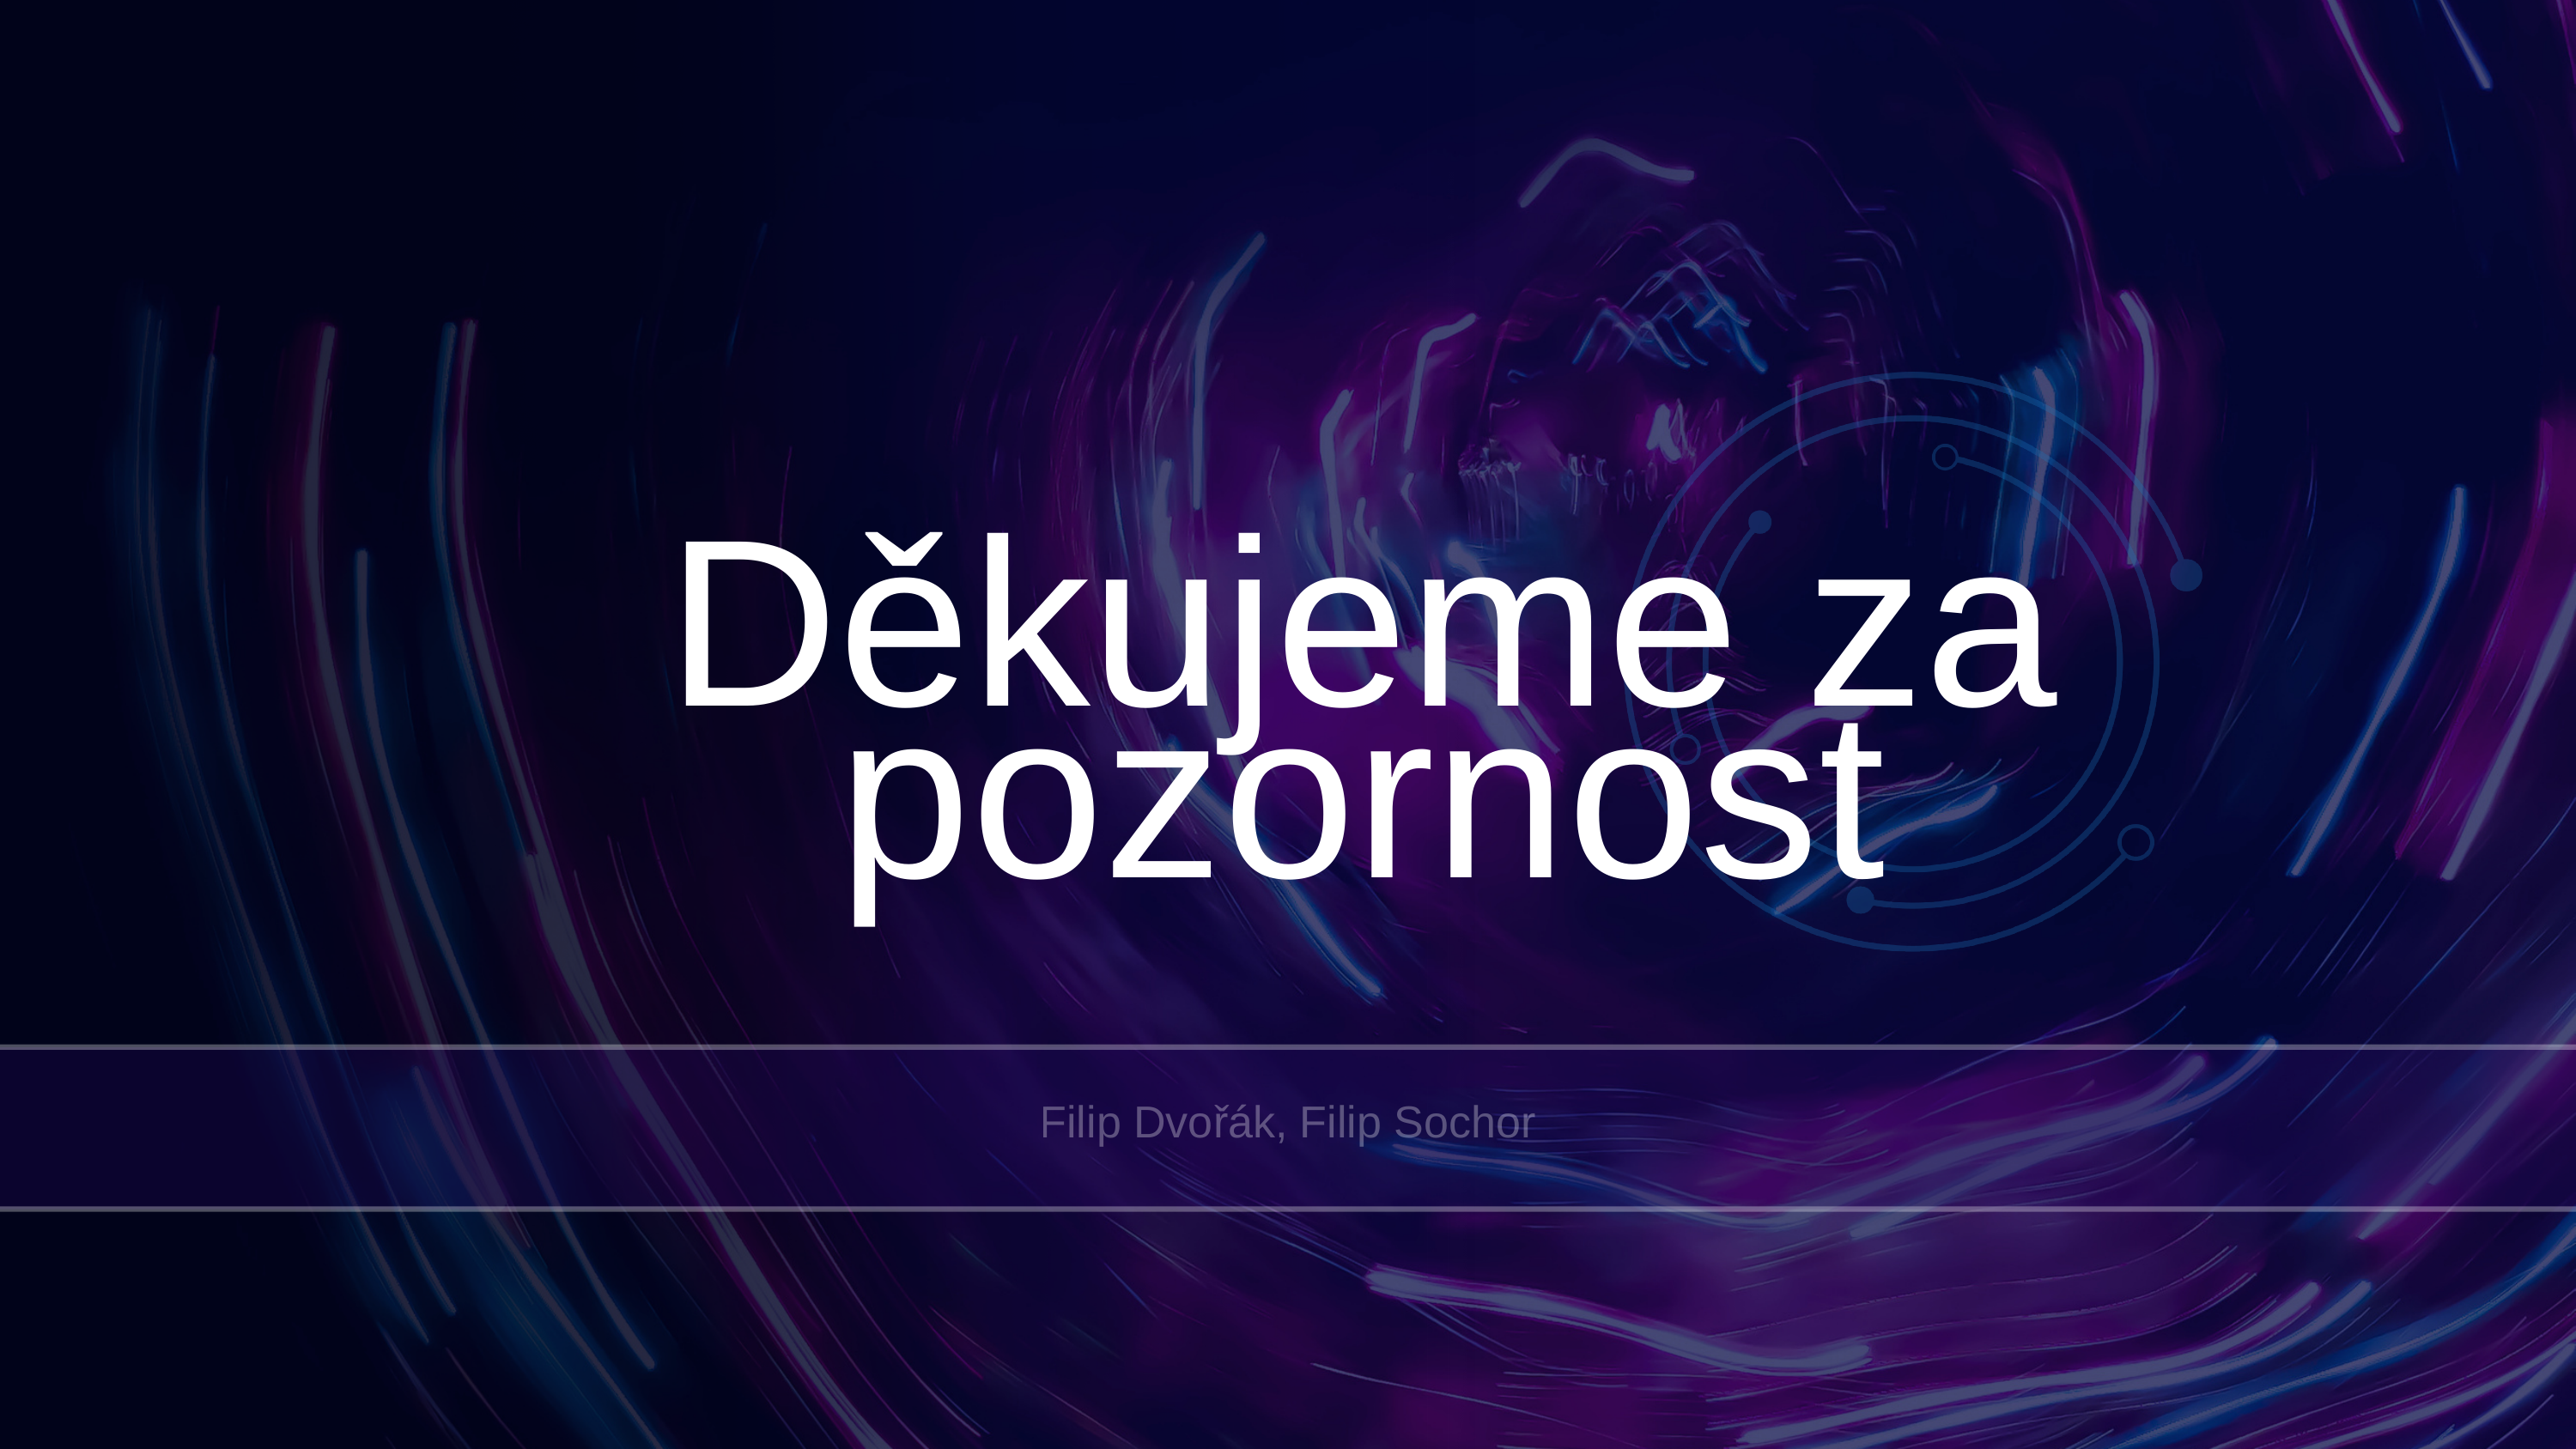

Děkujeme za pozornost

Filip Dvořák, Filip Sochor